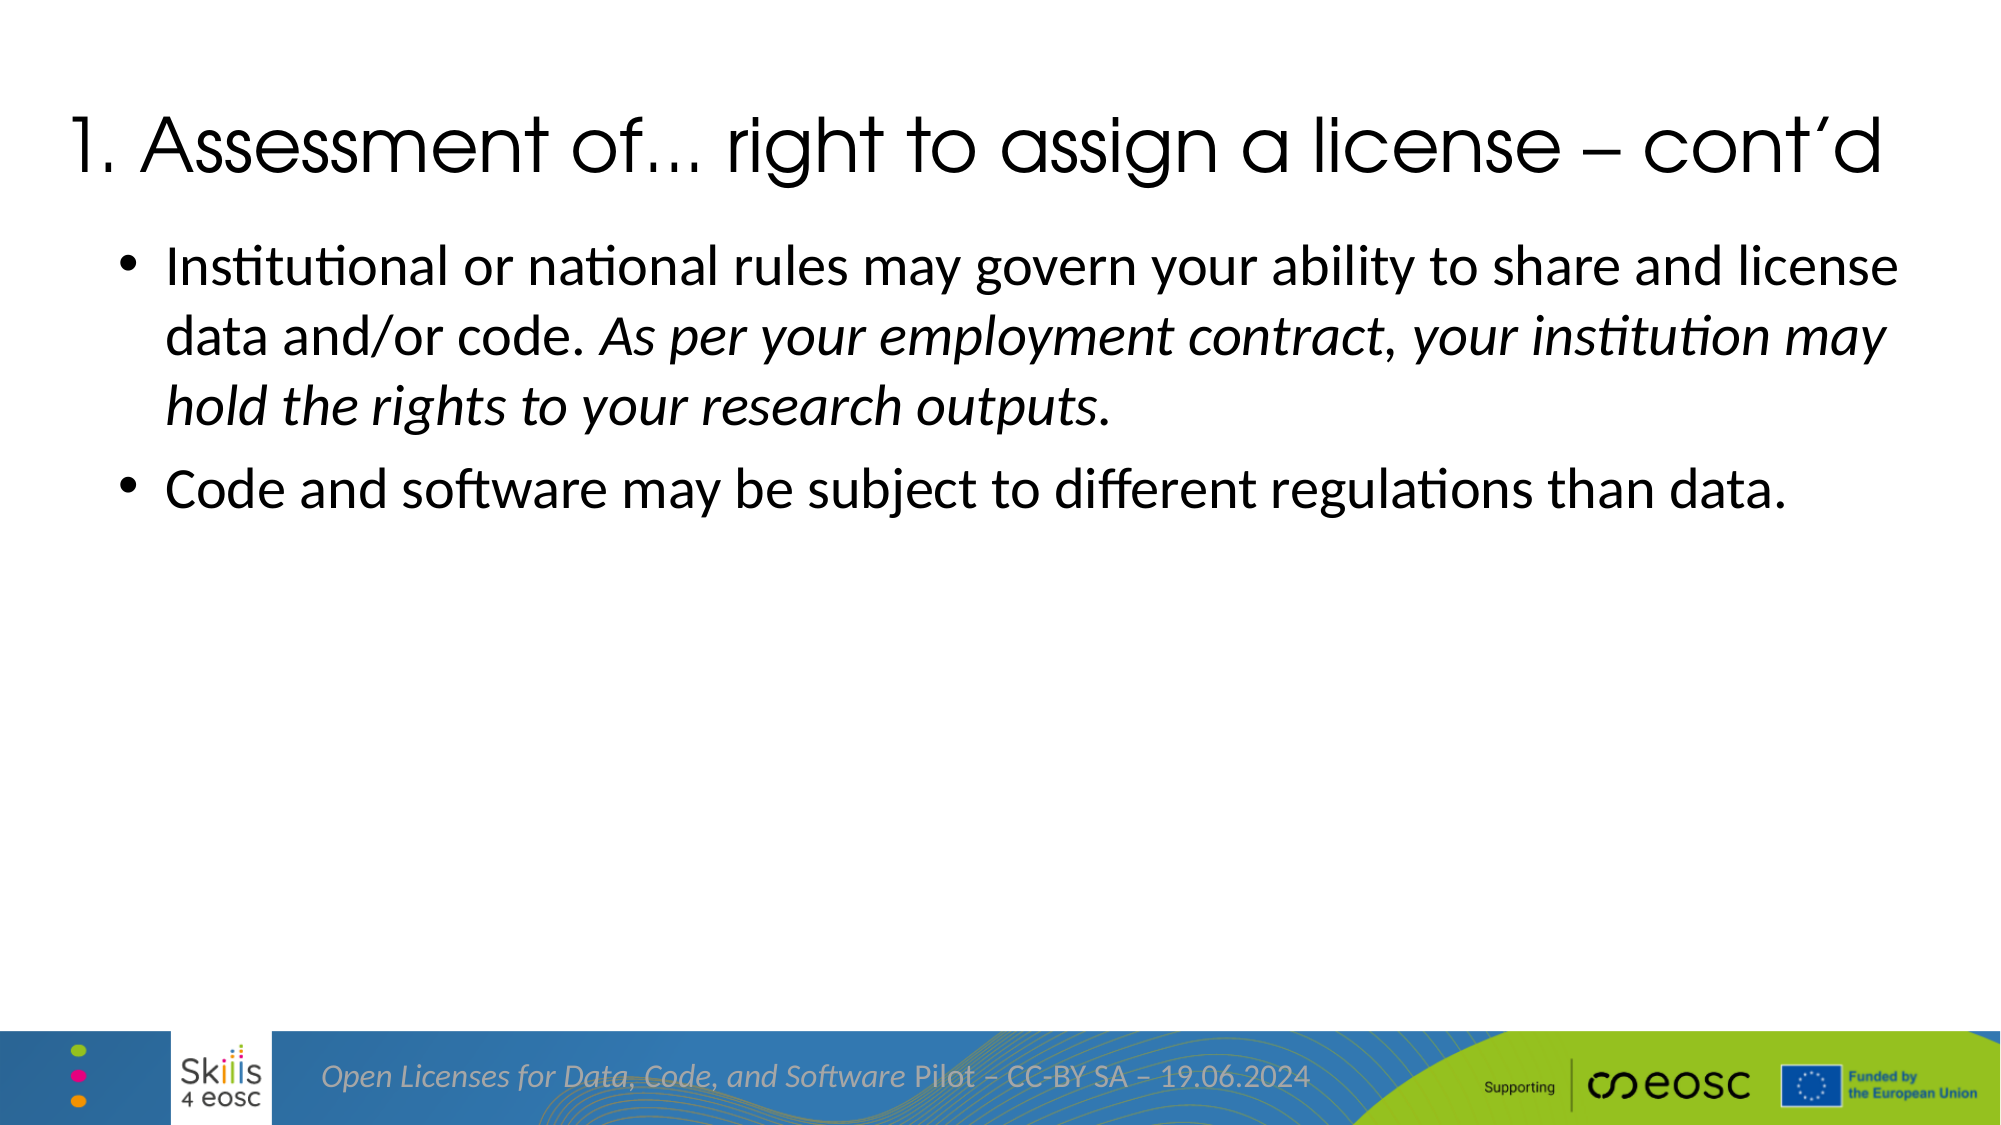

# 1. Assessment of... right to assign a license – cont’d
Institutional or national rules may govern your ability to share and license data and/or code. As per your employment contract, your institution may hold the rights to your research outputs.
Code and software may be subject to different regulations than data.
Open Licenses for Data, Code, and Software Pilot – CC-BY SA – 19.06.2024